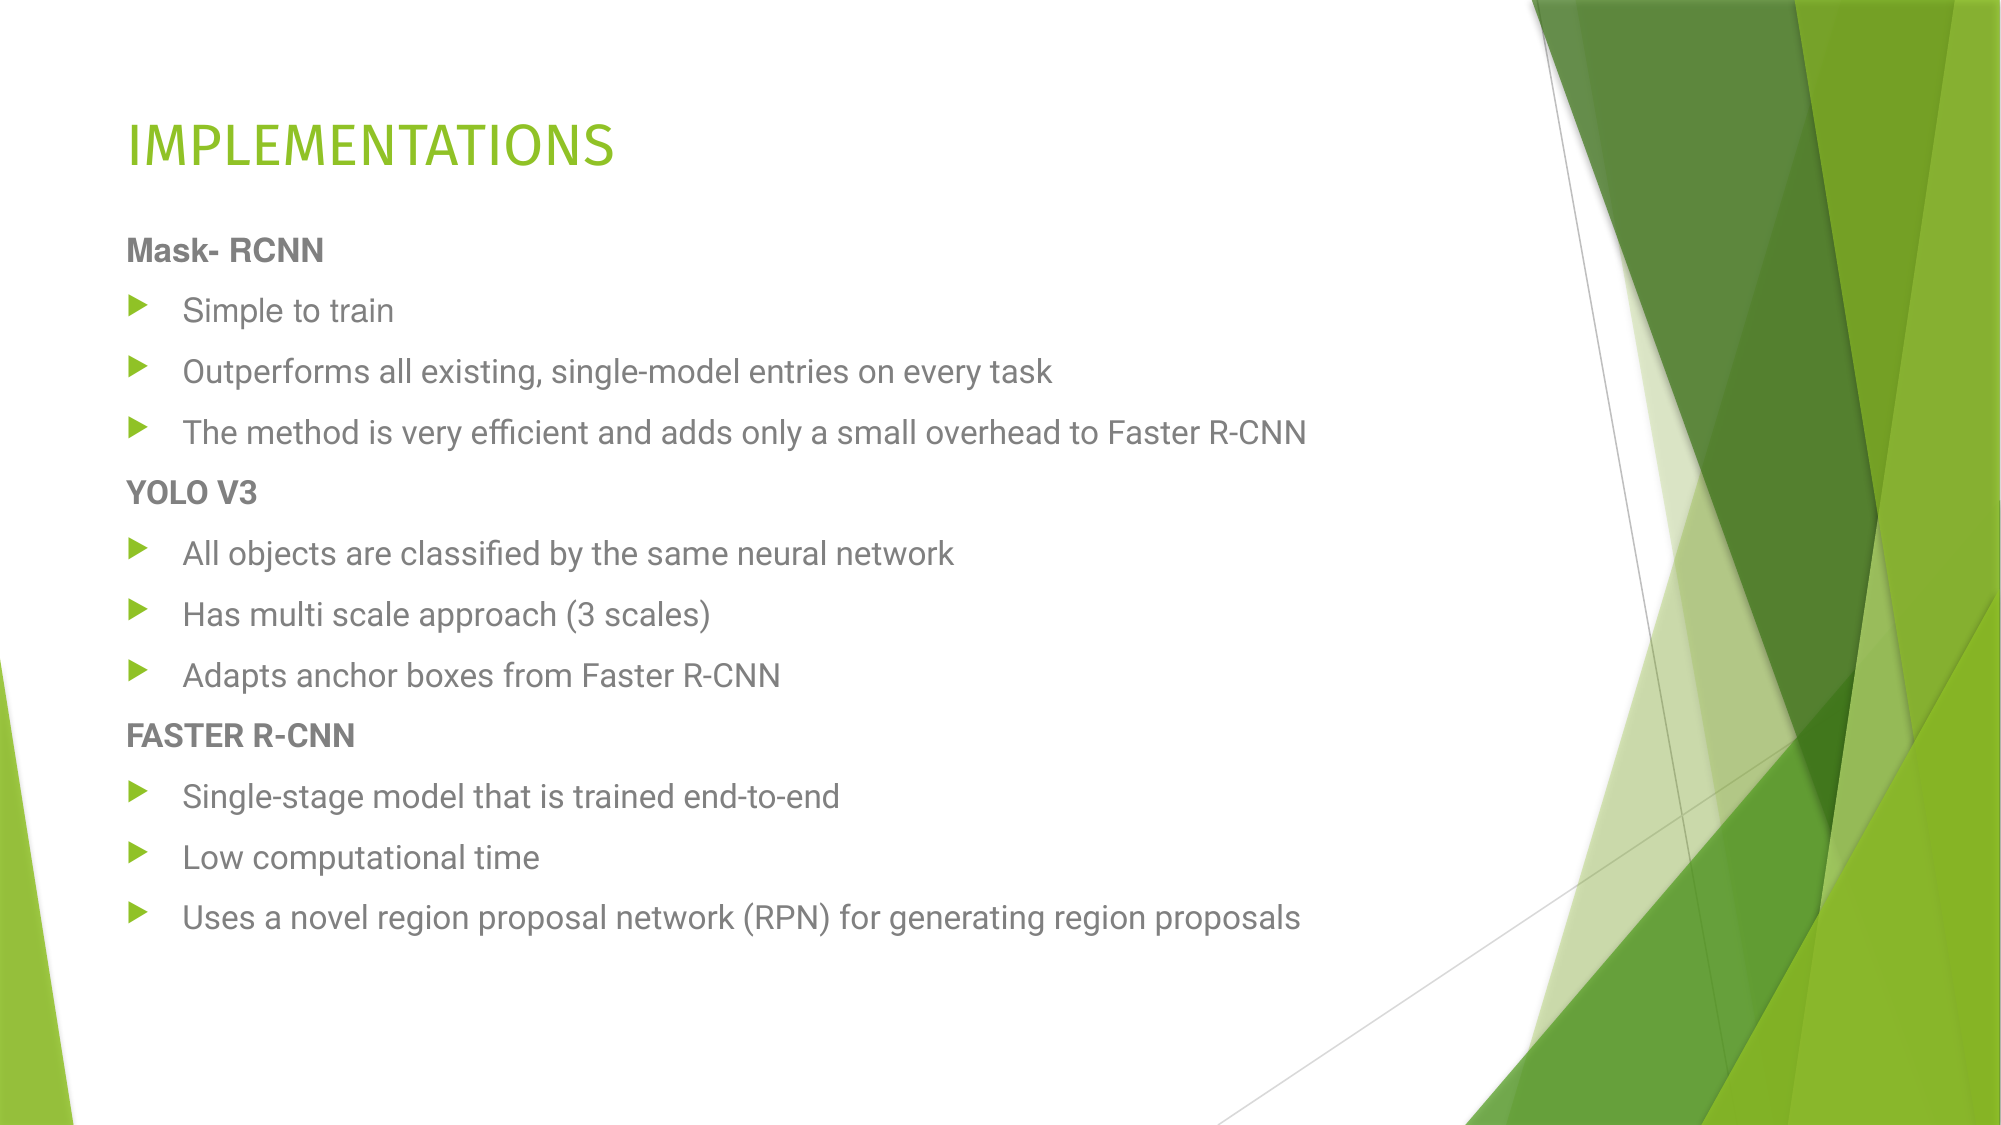

# IMPLEMENTATIONS
Mask- RCNN
Simple to train
Outperforms all existing, single-model entries on every task
The method is very efficient and adds only a small overhead to Faster R-CNN
YOLO V3
All objects are classified by the same neural network
Has multi scale approach (3 scales)
Adapts anchor boxes from Faster R-CNN
FASTER R-CNN
Single-stage model that is trained end-to-end
Low computational time
Uses a novel region proposal network (RPN) for generating region proposals